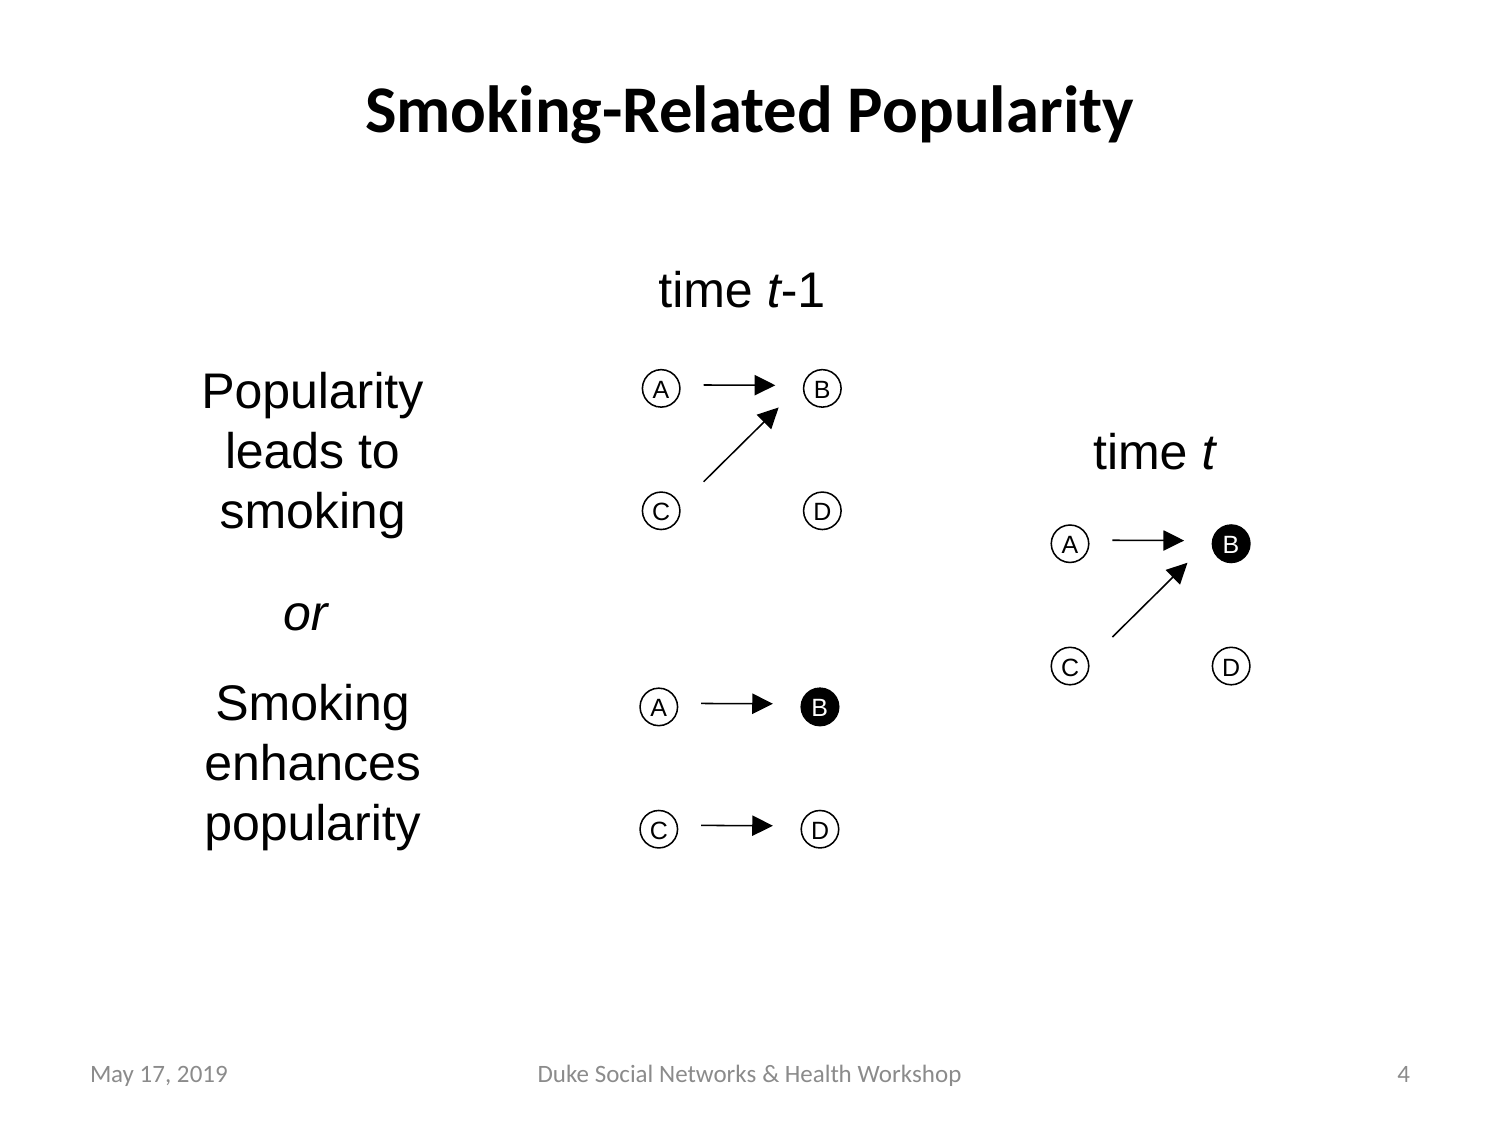

# Smoking-Related Popularity
time t-1
Popularity leads to smoking
A
B
C
D
time t
A
B
C
D
or

Smoking enhances popularity
A
B
C
D
May 17, 2019
Duke Social Networks & Health Workshop
4